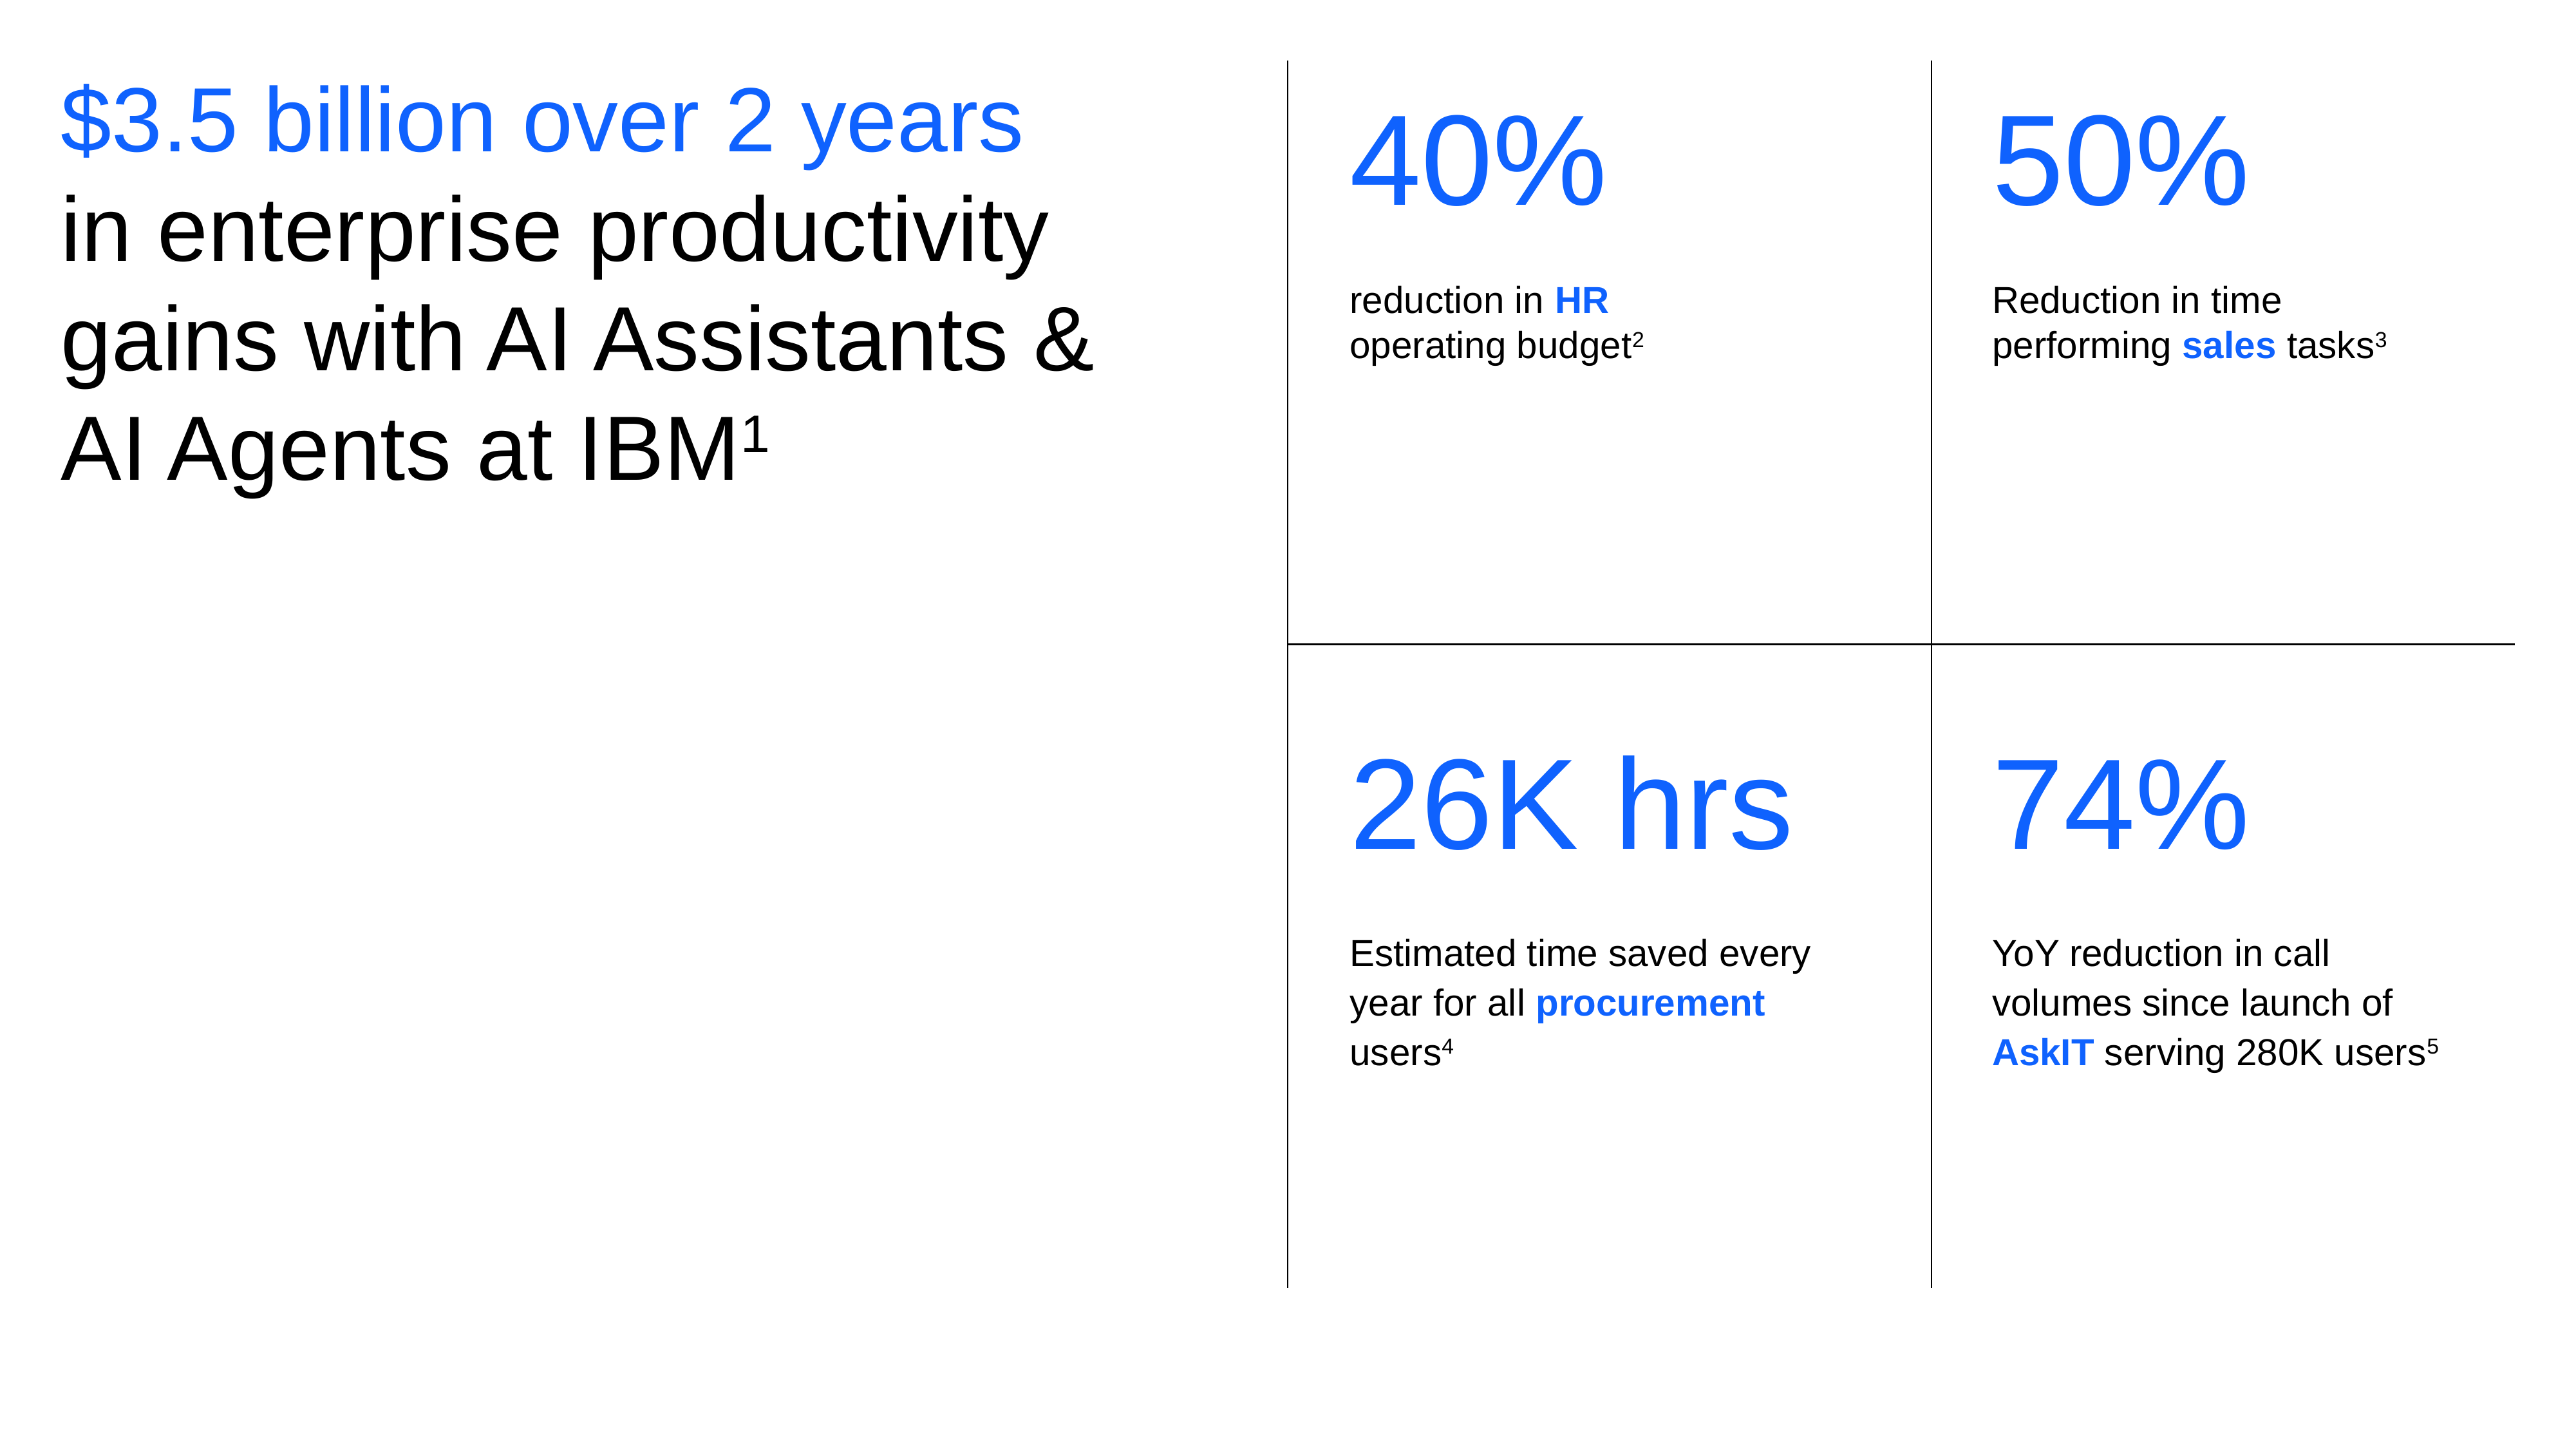

# $3.5 billion over 2 years in enterprise productivity gains with AI Assistants & AI Agents at IBM1
40%

reduction in HR operating budget2

50%

Reduction in time performing sales tasks3
26K hrs

Estimated time saved every year for all procurement users4

74%

YoY reduction in call volumes since launch of AskIT serving 280K users5